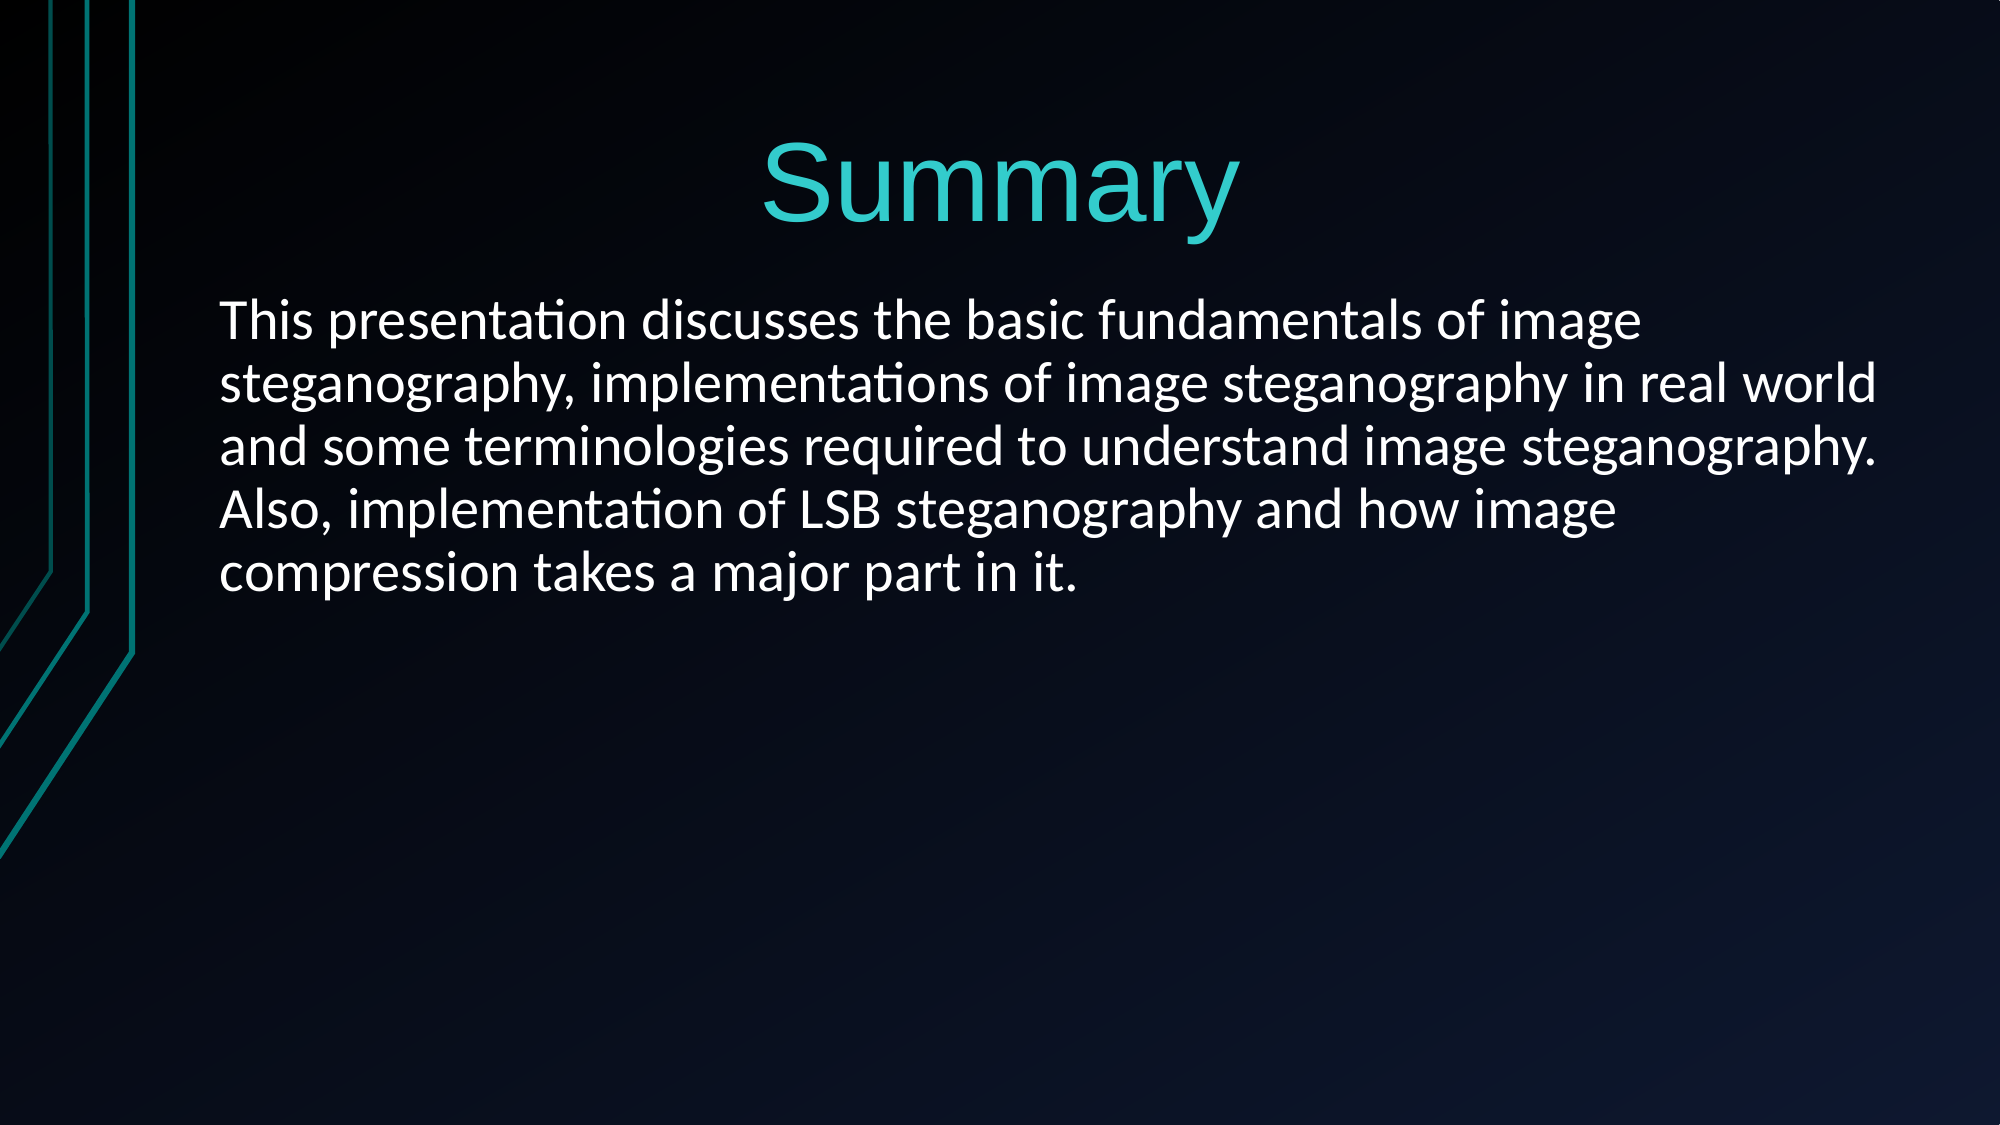

# Summary
This presentation discusses the basic fundamentals of image steganography, implementations of image steganography in real world and some terminologies required to understand image steganography. Also, implementation of LSB steganography and how image compression takes a major part in it.